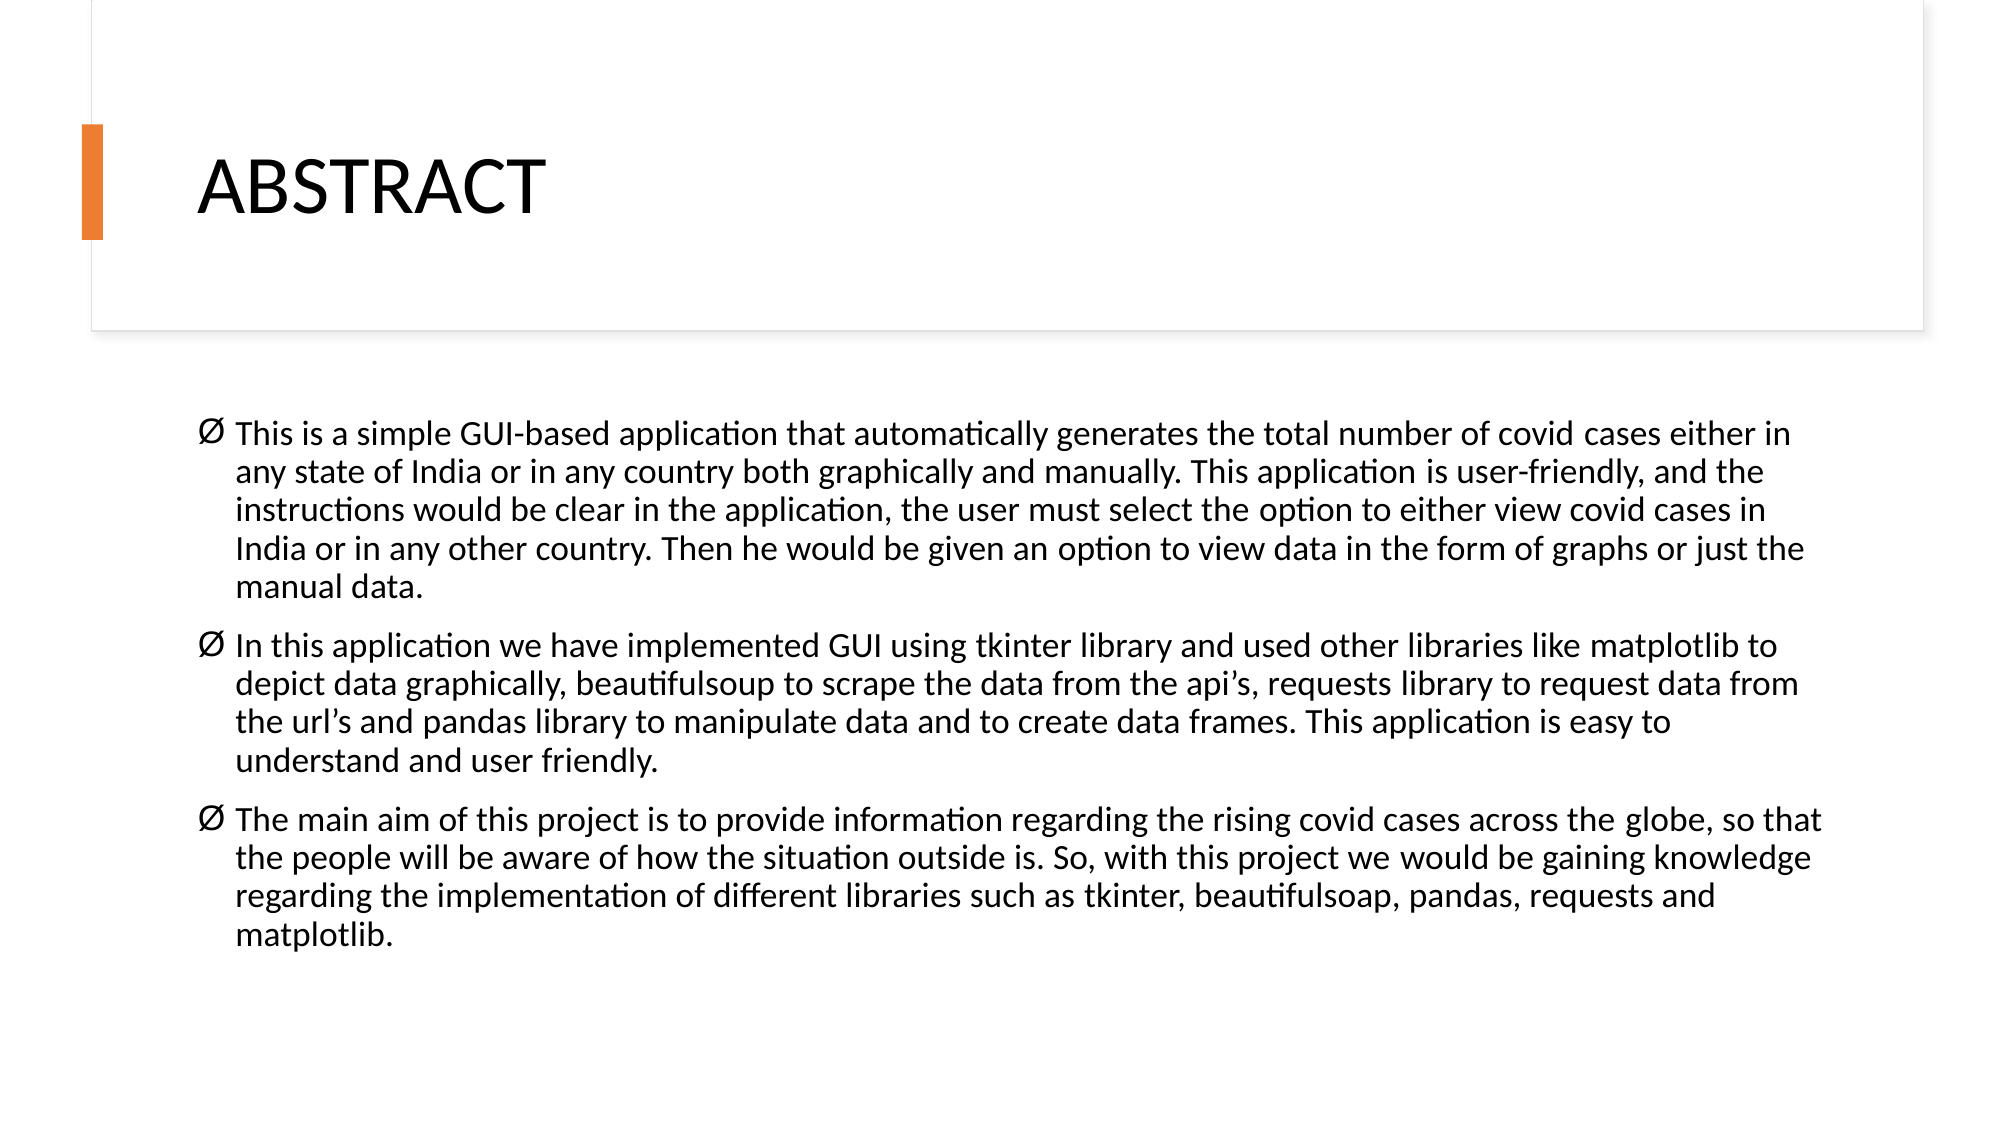

# ABSTRACT

This is a simple GUI-based application that automatically generates the total number of covid cases either in any state of India or in any country both graphically and manually. This application is user-friendly, and the instructions would be clear in the application, the user must select the option to either view covid cases in India or in any other country. Then he would be given an option to view data in the form of graphs or just the manual data.
In this application we have implemented GUI using tkinter library and used other libraries like matplotlib to depict data graphically, beautifulsoup to scrape the data from the api’s, requests library to request data from the url’s and pandas library to manipulate data and to create data frames. This application is easy to understand and user friendly.
The main aim of this project is to provide information regarding the rising covid cases across the globe, so that the people will be aware of how the situation outside is. So, with this project we would be gaining knowledge regarding the implementation of different libraries such as tkinter, beautifulsoap, pandas, requests and matplotlib.